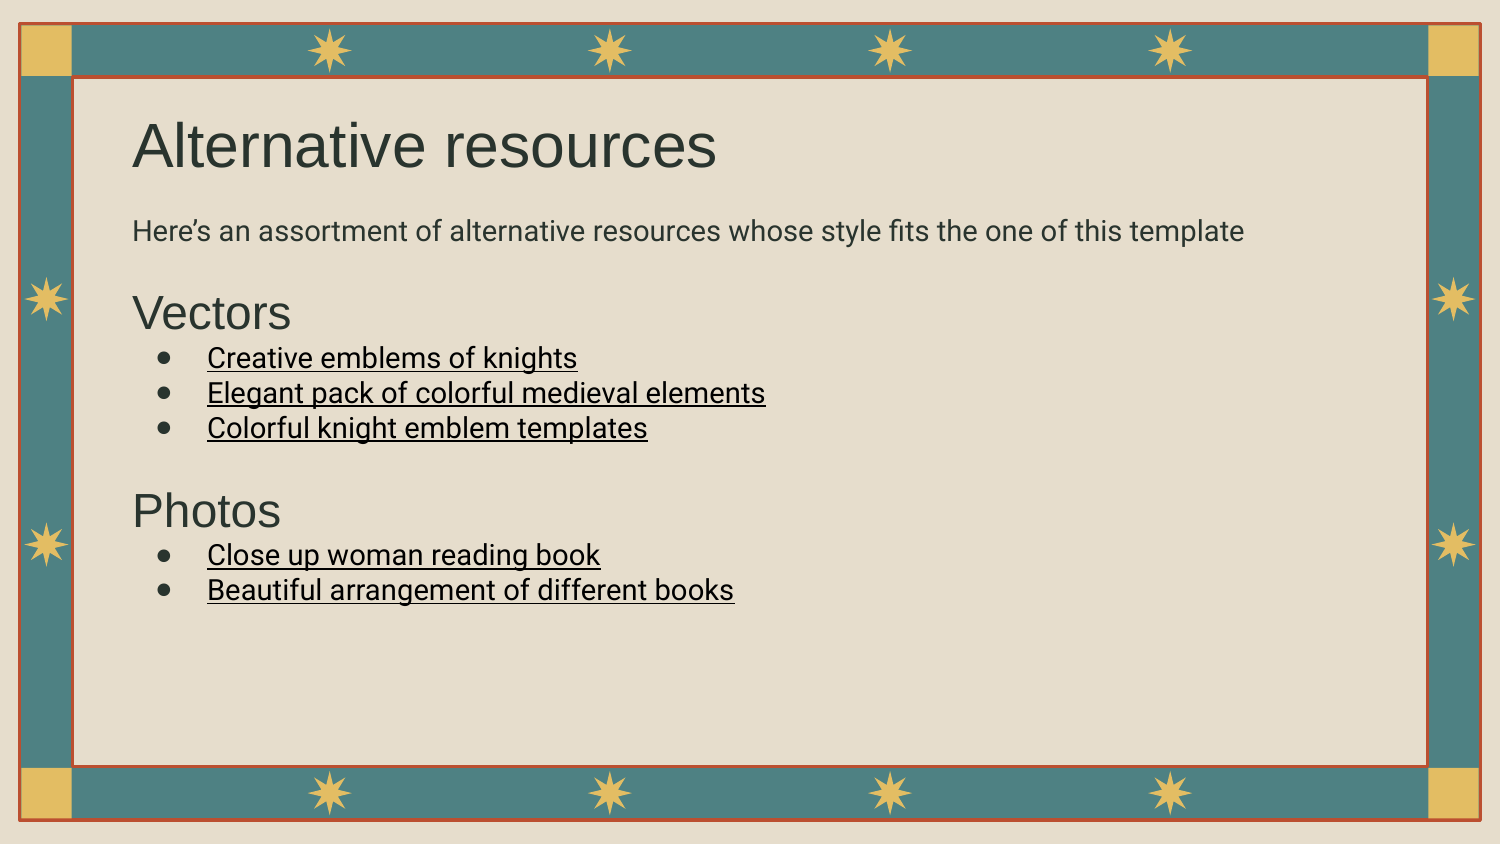

# Alternative resources
Here’s an assortment of alternative resources whose style fits the one of this template

Vectors
Creative emblems of knights
Elegant pack of colorful medieval elements
Colorful knight emblem templates

Photos
Close up woman reading book
Beautiful arrangement of different books